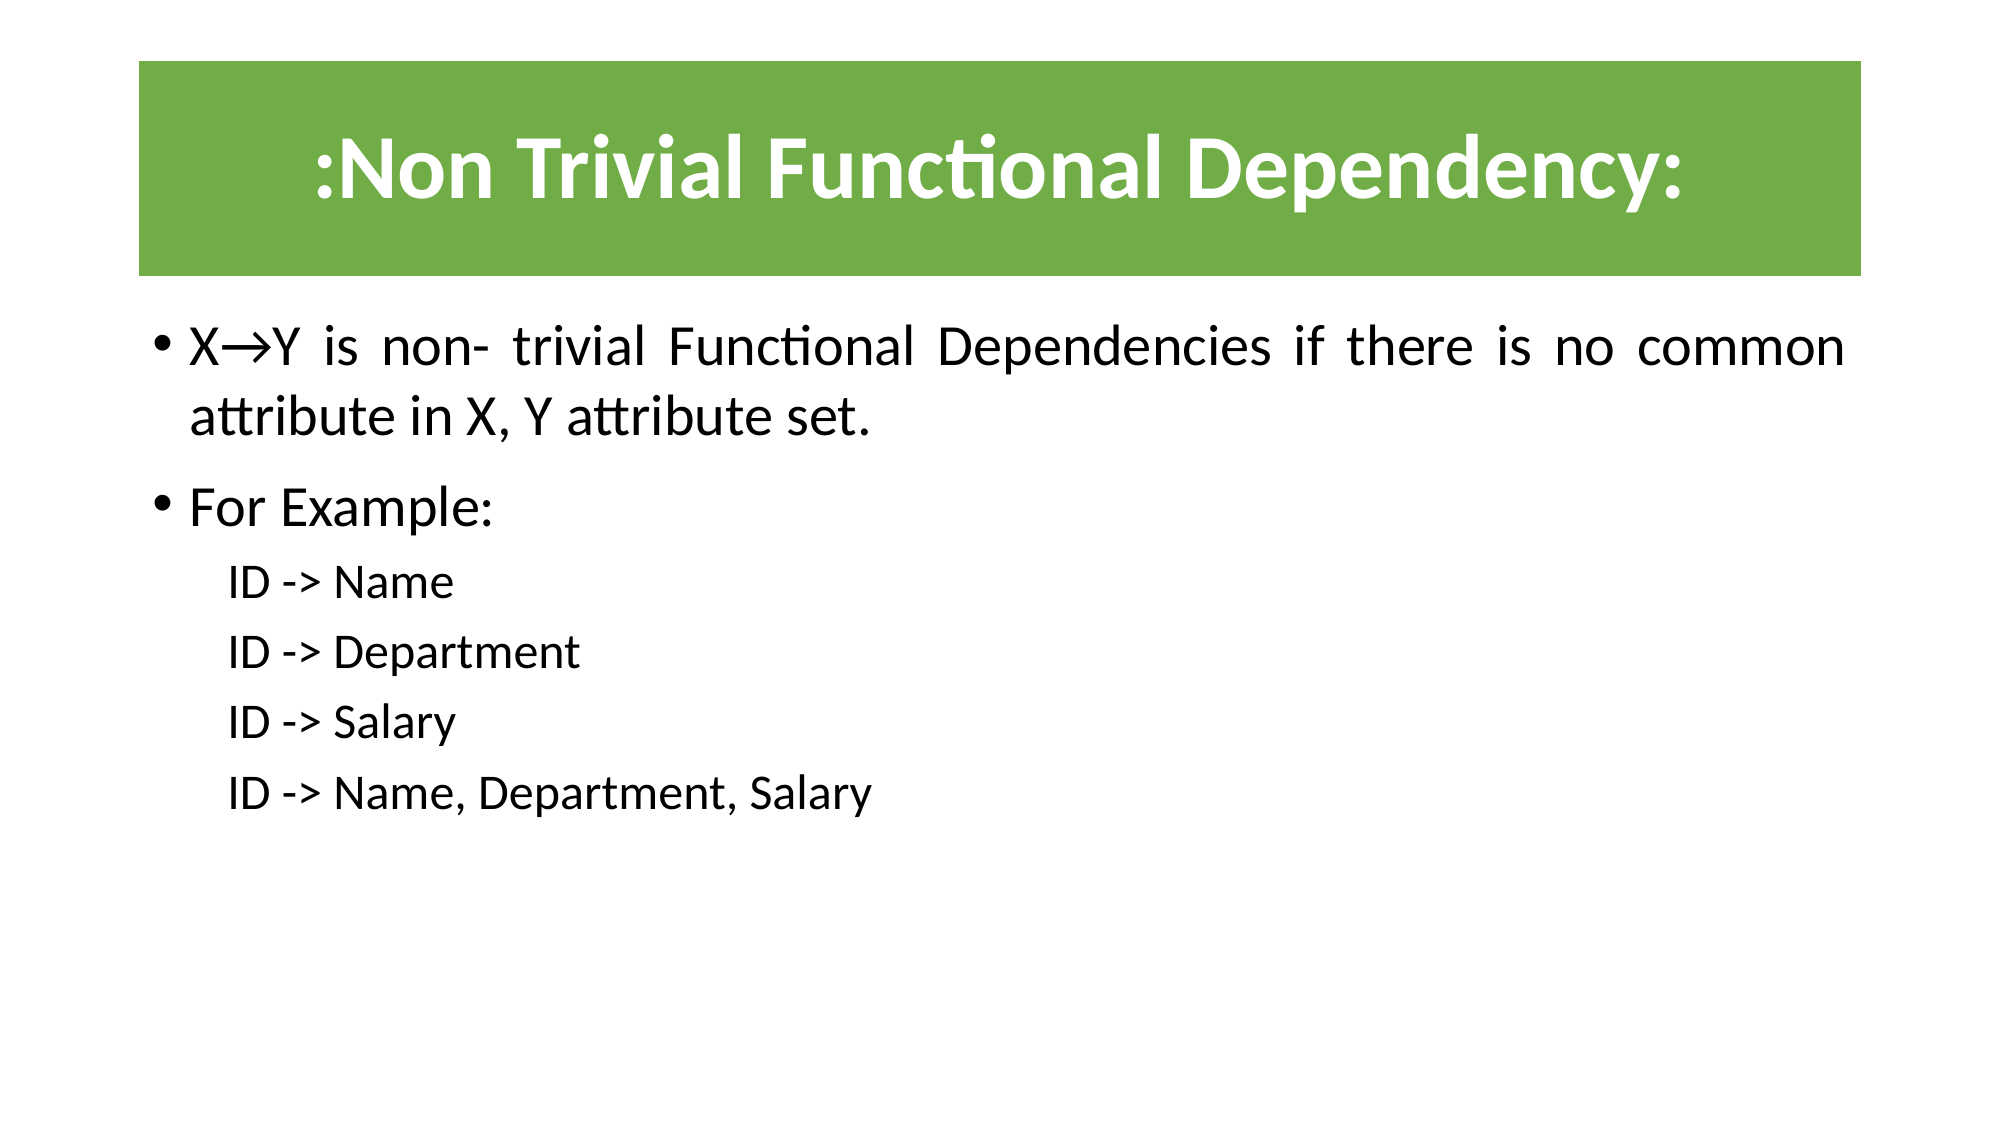

# :Non Trivial Functional Dependency:
X→Y is non- trivial Functional Dependencies if there is no common attribute in X, Y attribute set.
For Example:
ID -> Name
ID -> Department
ID -> Salary
ID -> Name, Department, Salary